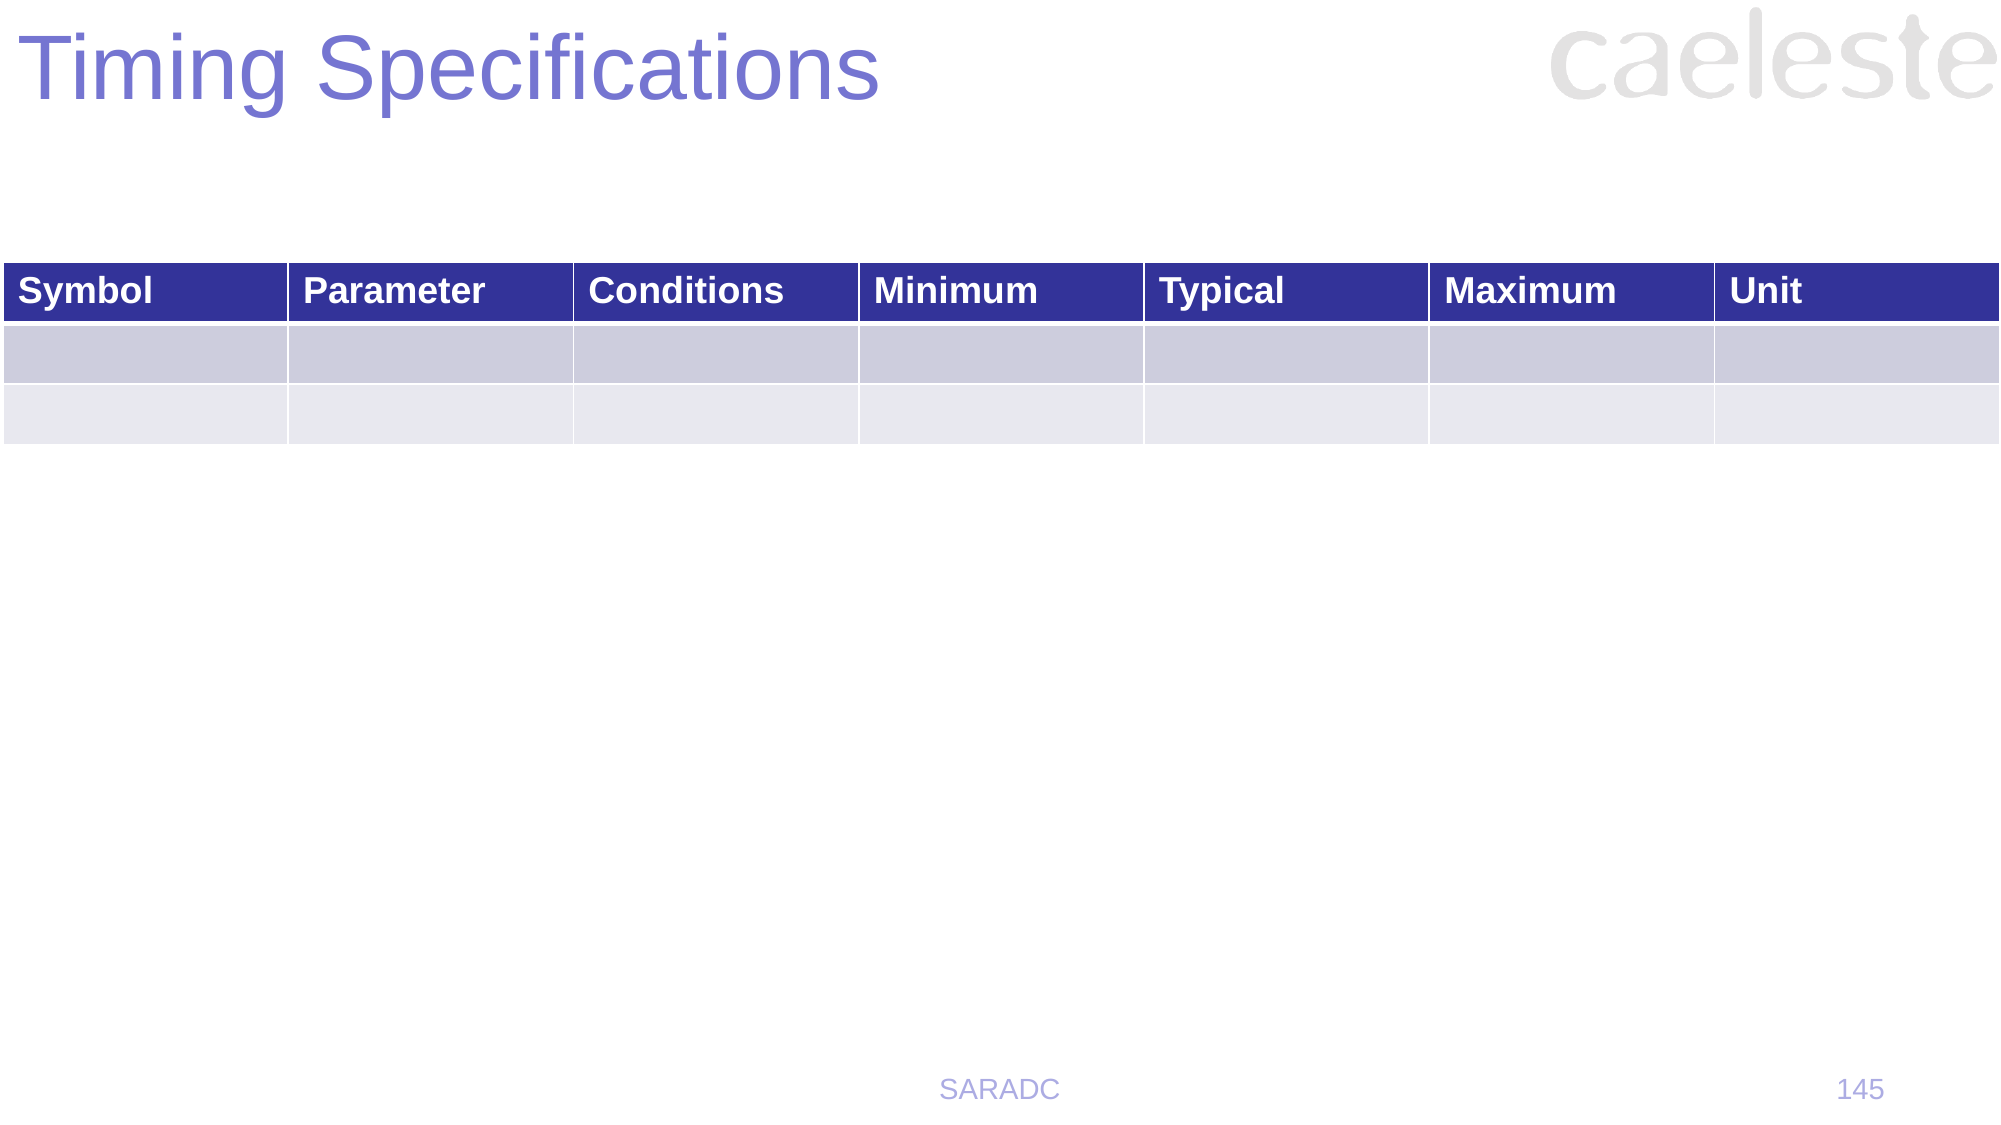

# Timing Specifications
| Symbol | Parameter | Conditions | Minimum | Typical | Maximum | Unit |
| --- | --- | --- | --- | --- | --- | --- |
|  |  |  |  |  |  |  |
|  |  |  |  |  |  |  |
SARADC
145